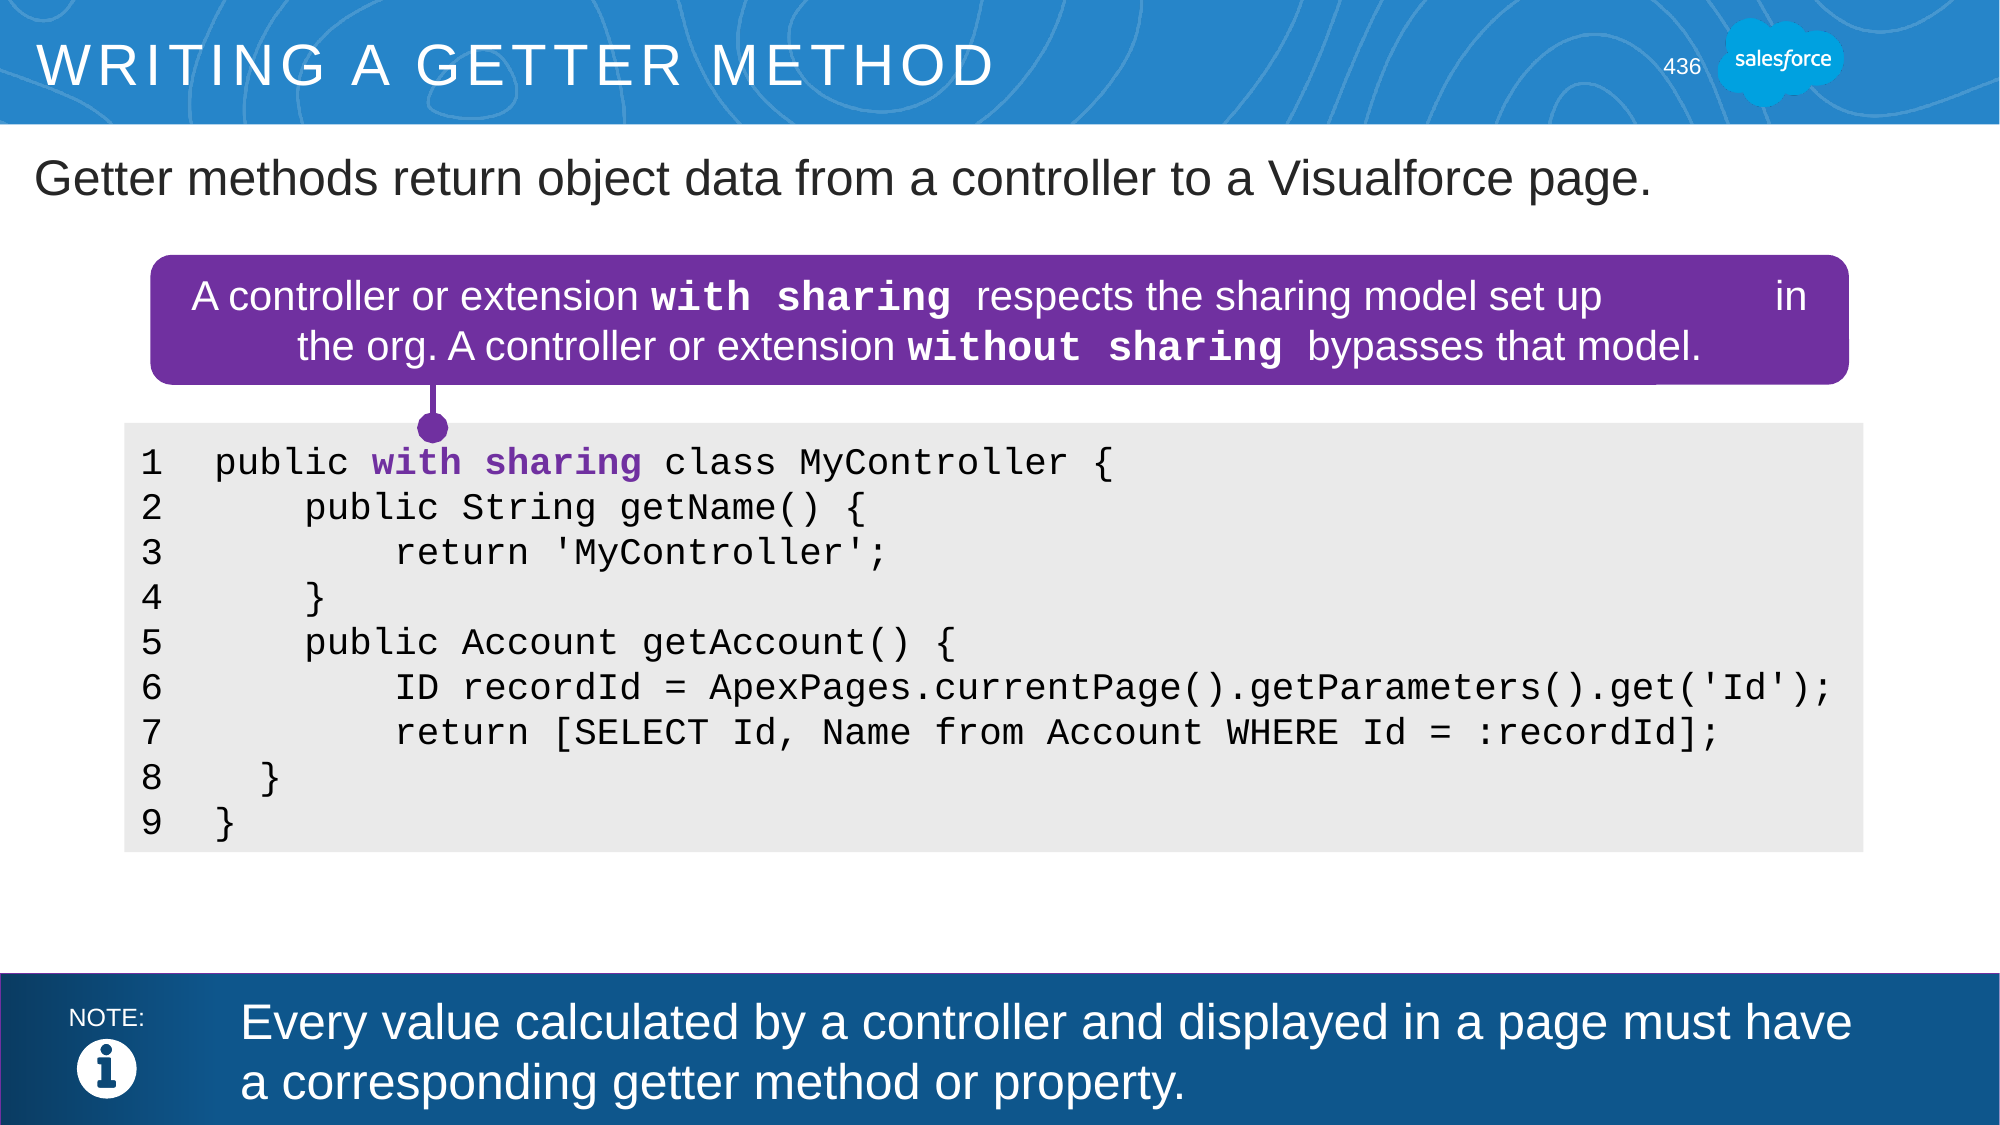

# Writing a Getter Method
436
Getter methods return object data from a controller to a Visualforce page.

A controller or extension with sharing respects the sharing model set up               in the org. A controller or extension without sharing bypasses that model.

1
2
3
4
5
6
7
8
9
public with sharing class MyController {
    public String getName() {
        return 'MyController';
    }
    public Account getAccount() {
        ID recordId = ApexPages.currentPage().getParameters().get('Id');
        return [SELECT Id, Name from Account WHERE Id = :recordId];
  }
}
Every value calculated by a controller and displayed in a page must have
a corresponding getter method or property.
NOTE: